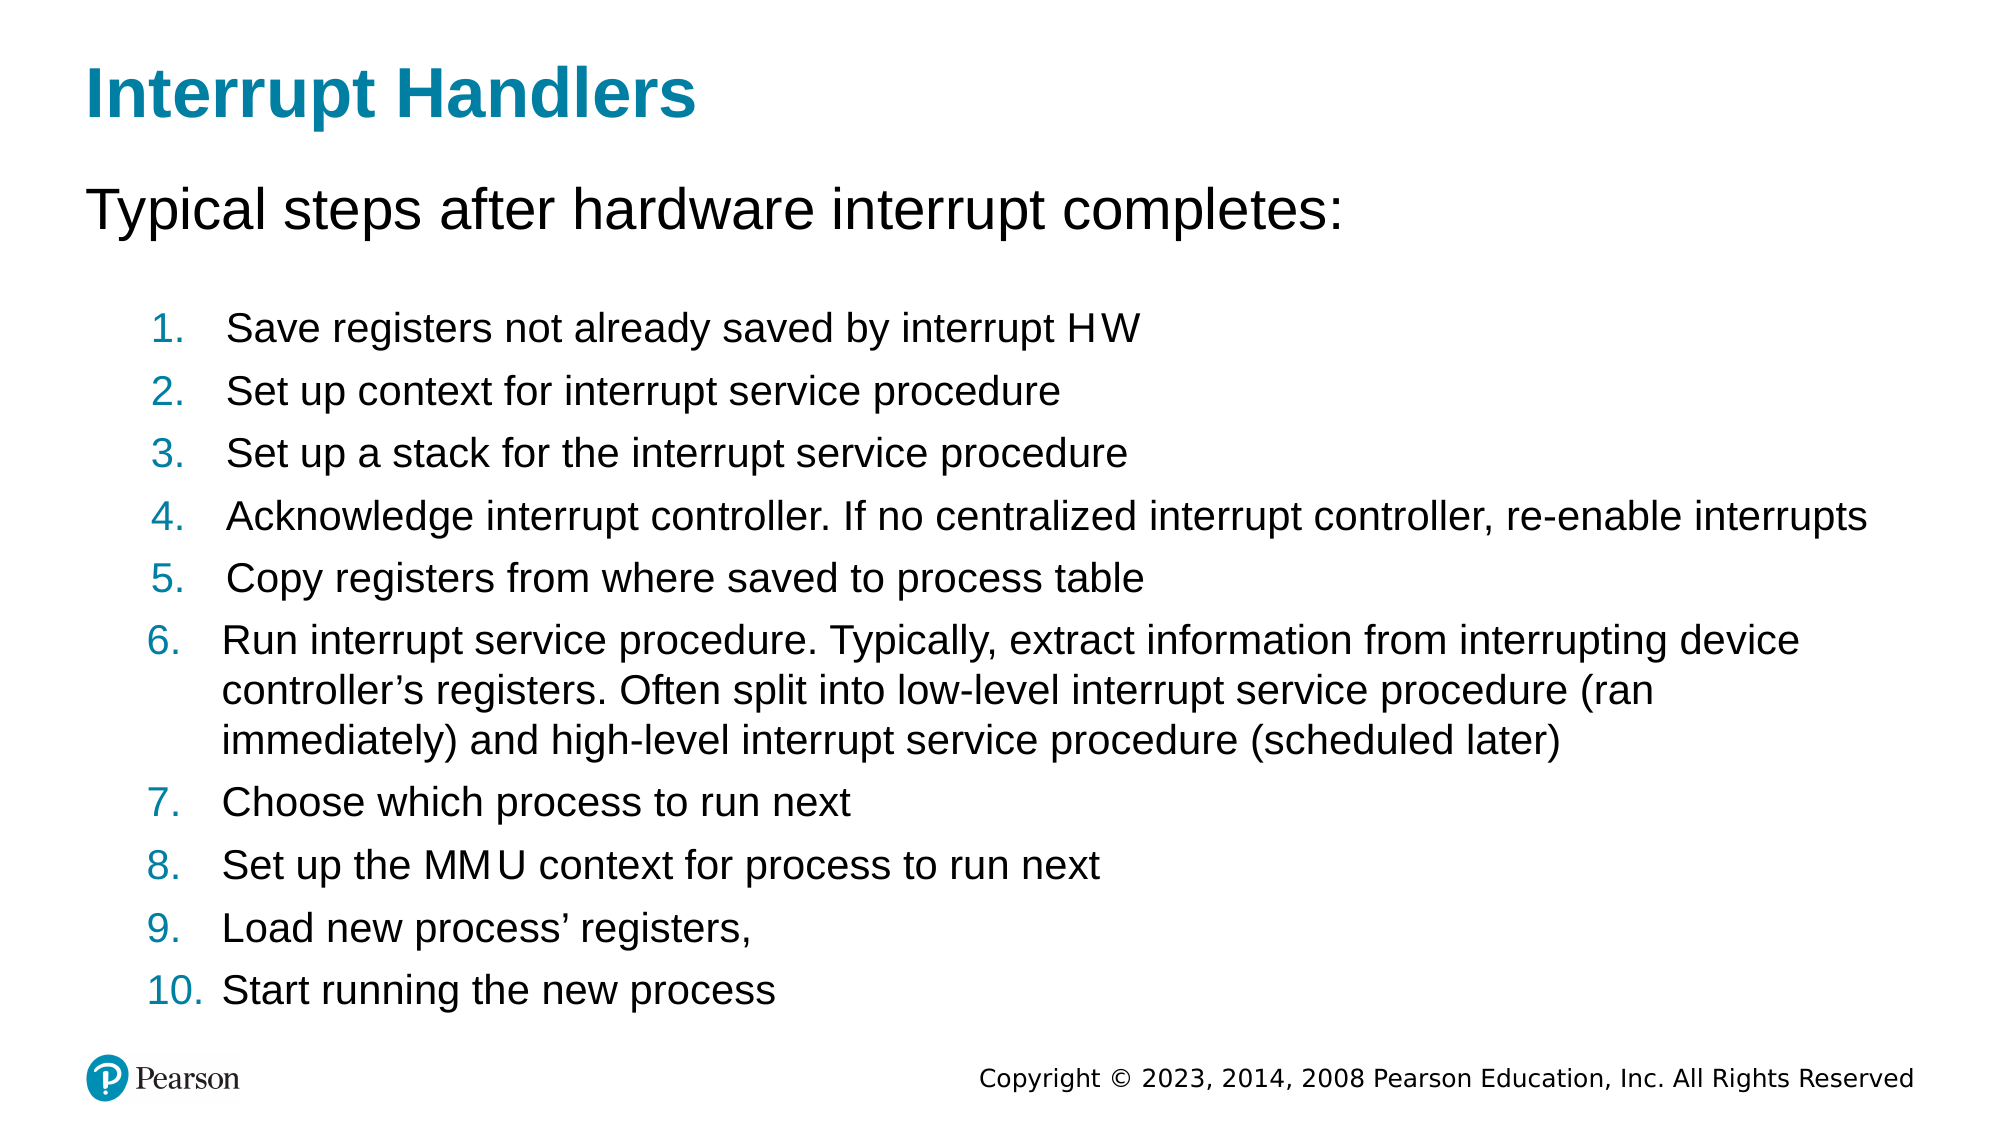

# Interrupt Handlers
Typical steps after hardware interrupt completes:
Save registers not already saved by interrupt H W
Set up context for interrupt service procedure
Set up a stack for the interrupt service procedure
Acknowledge interrupt controller. If no centralized interrupt controller, re-enable interrupts
Copy registers from where saved to process table
Run interrupt service procedure. Typically, extract information from interrupting device controller’s registers. Often split into low-level interrupt service procedure (ran immediately) and high-level interrupt service procedure (scheduled later)
Choose which process to run next
Set up the M M U context for process to run next
Load new process’ registers,
Start running the new process